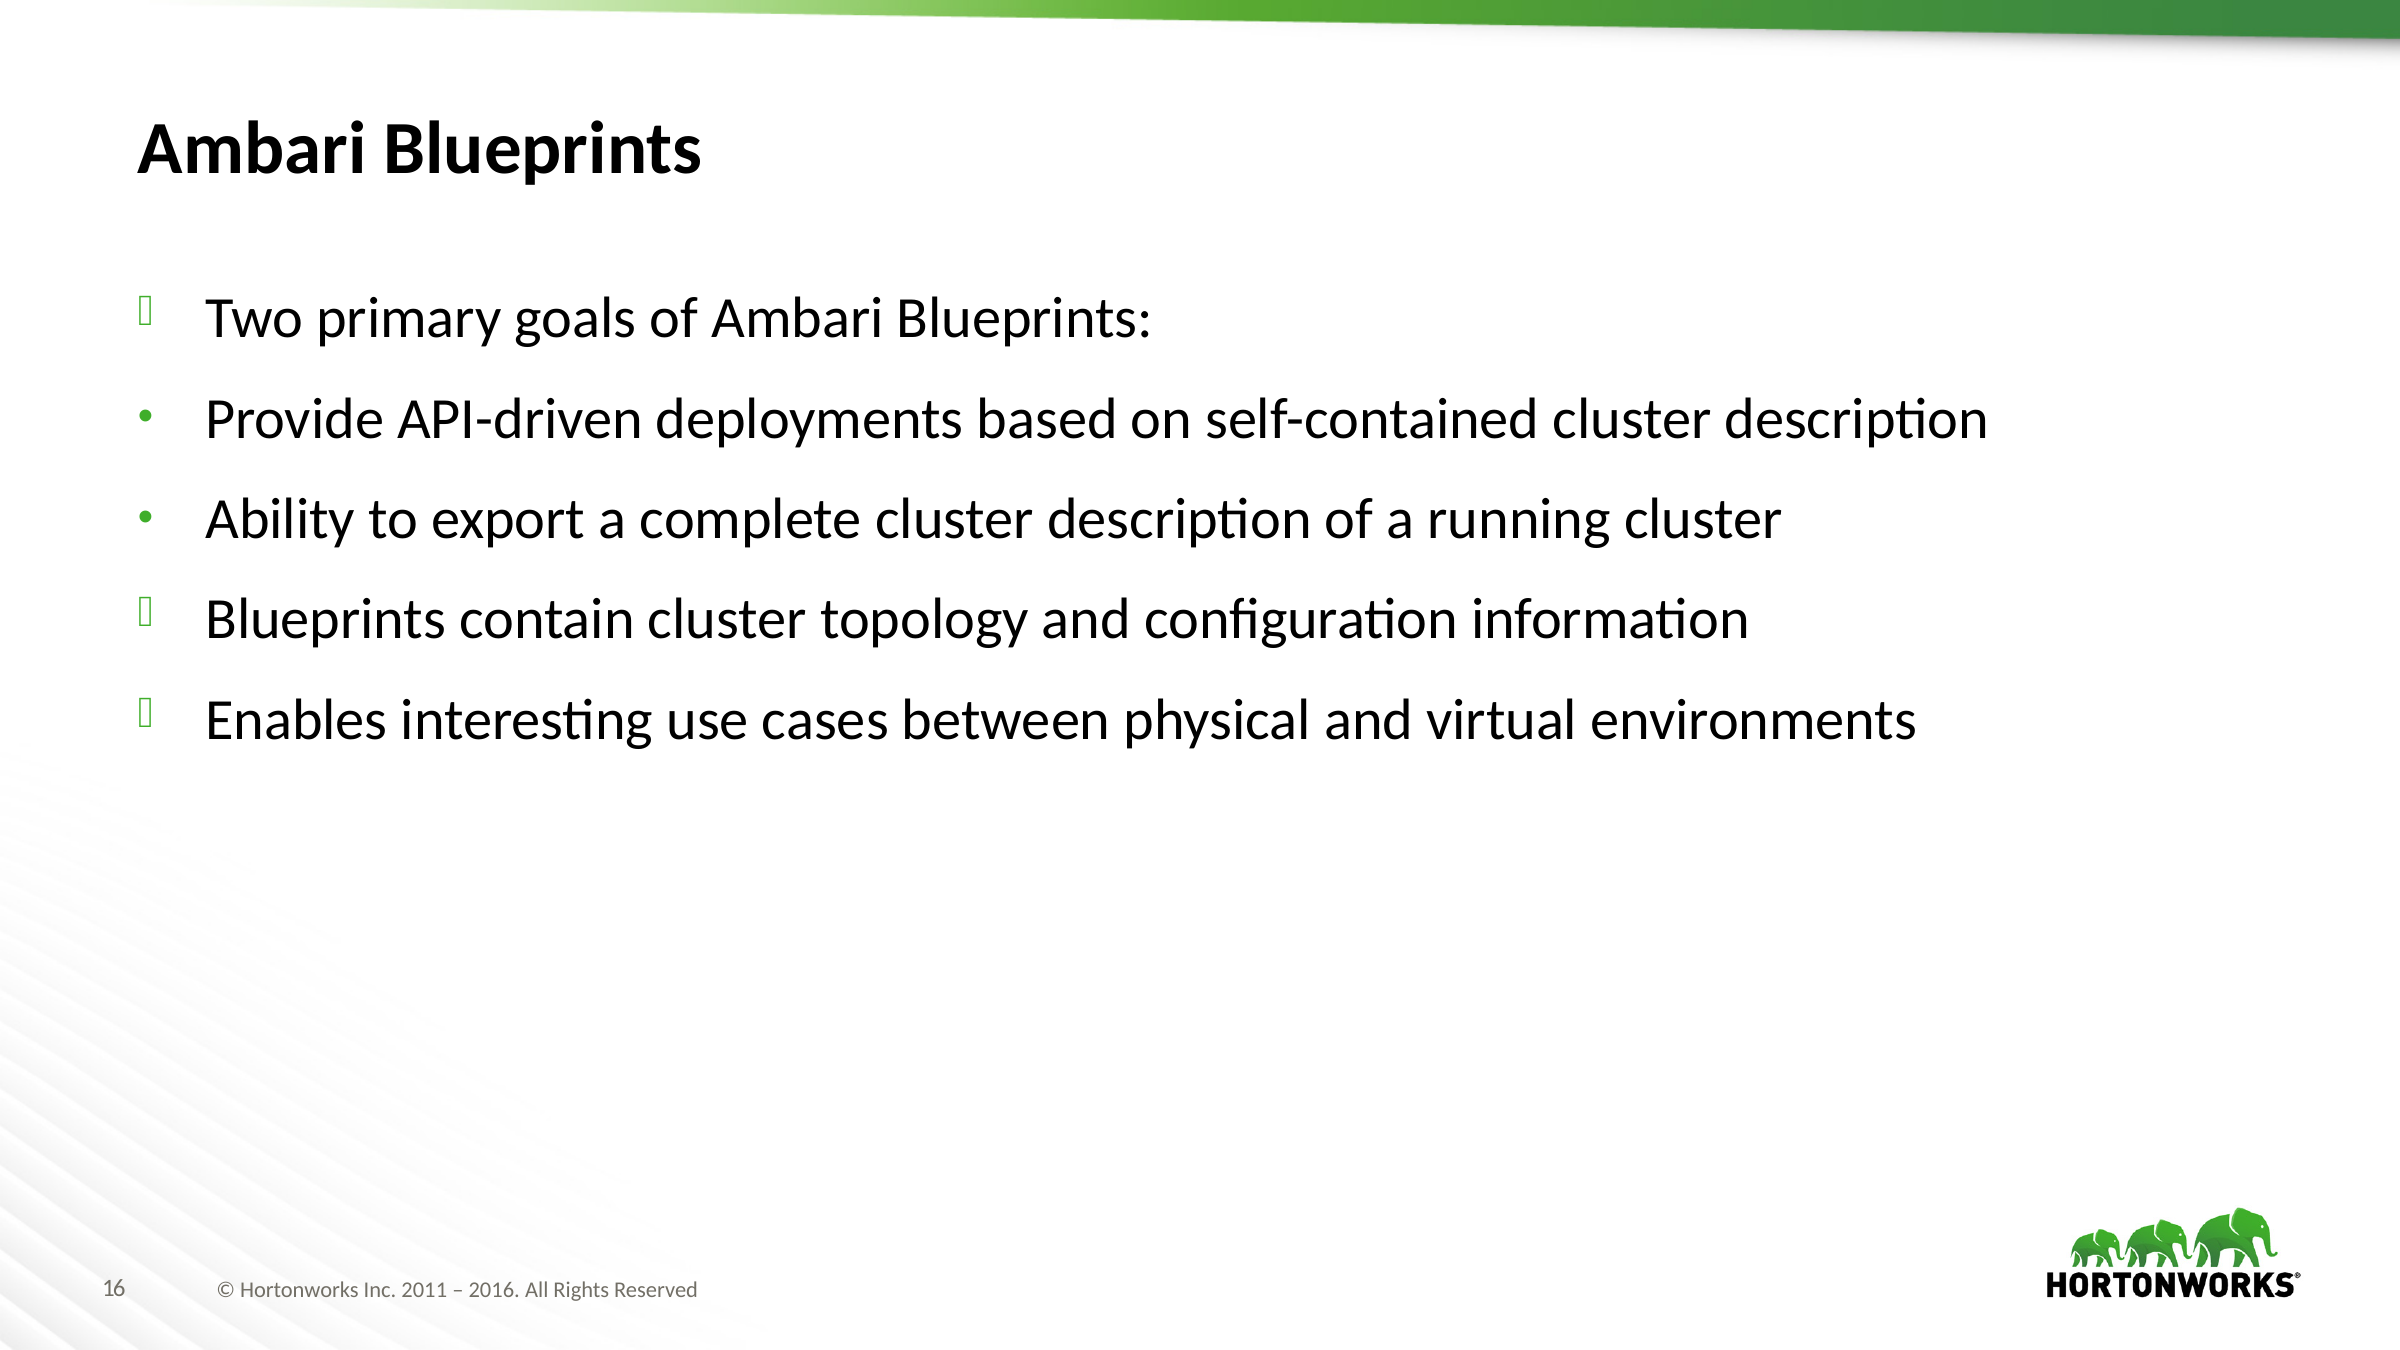

# Ambari Blueprints
Two primary goals of Ambari Blueprints:
Provide API-driven deployments based on self-contained cluster description
Ability to export a complete cluster description of a running cluster
Blueprints contain cluster topology and configuration information
Enables interesting use cases between physical and virtual environments